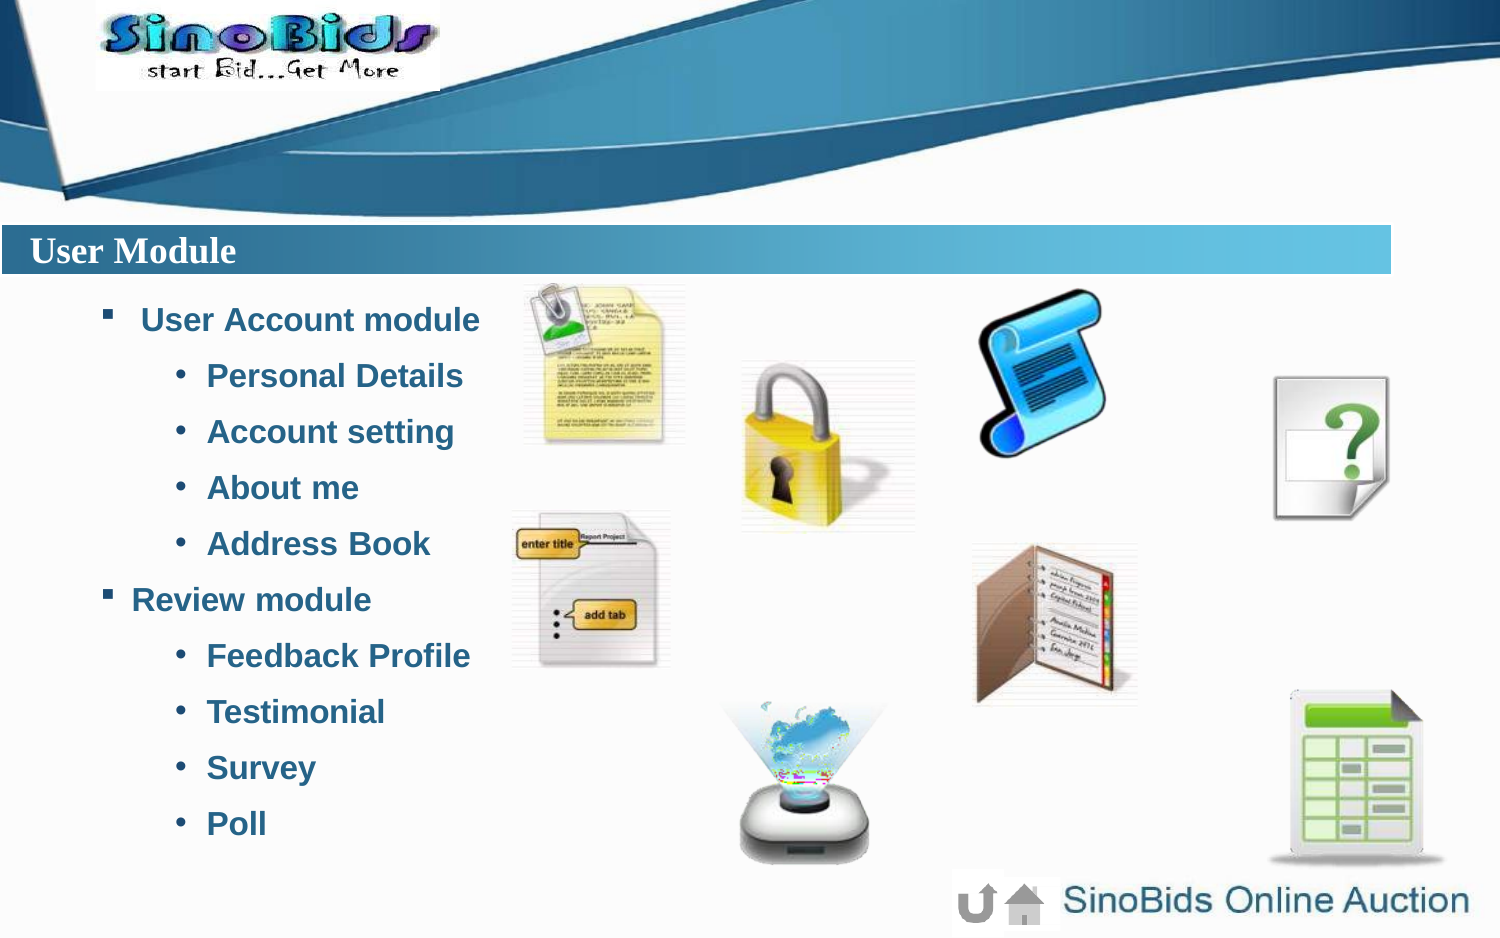

# User Module

User Account module
Personal Details
Account setting
About me
Address Book
Review module
Feedback Profile
Testimonial
Survey
Poll